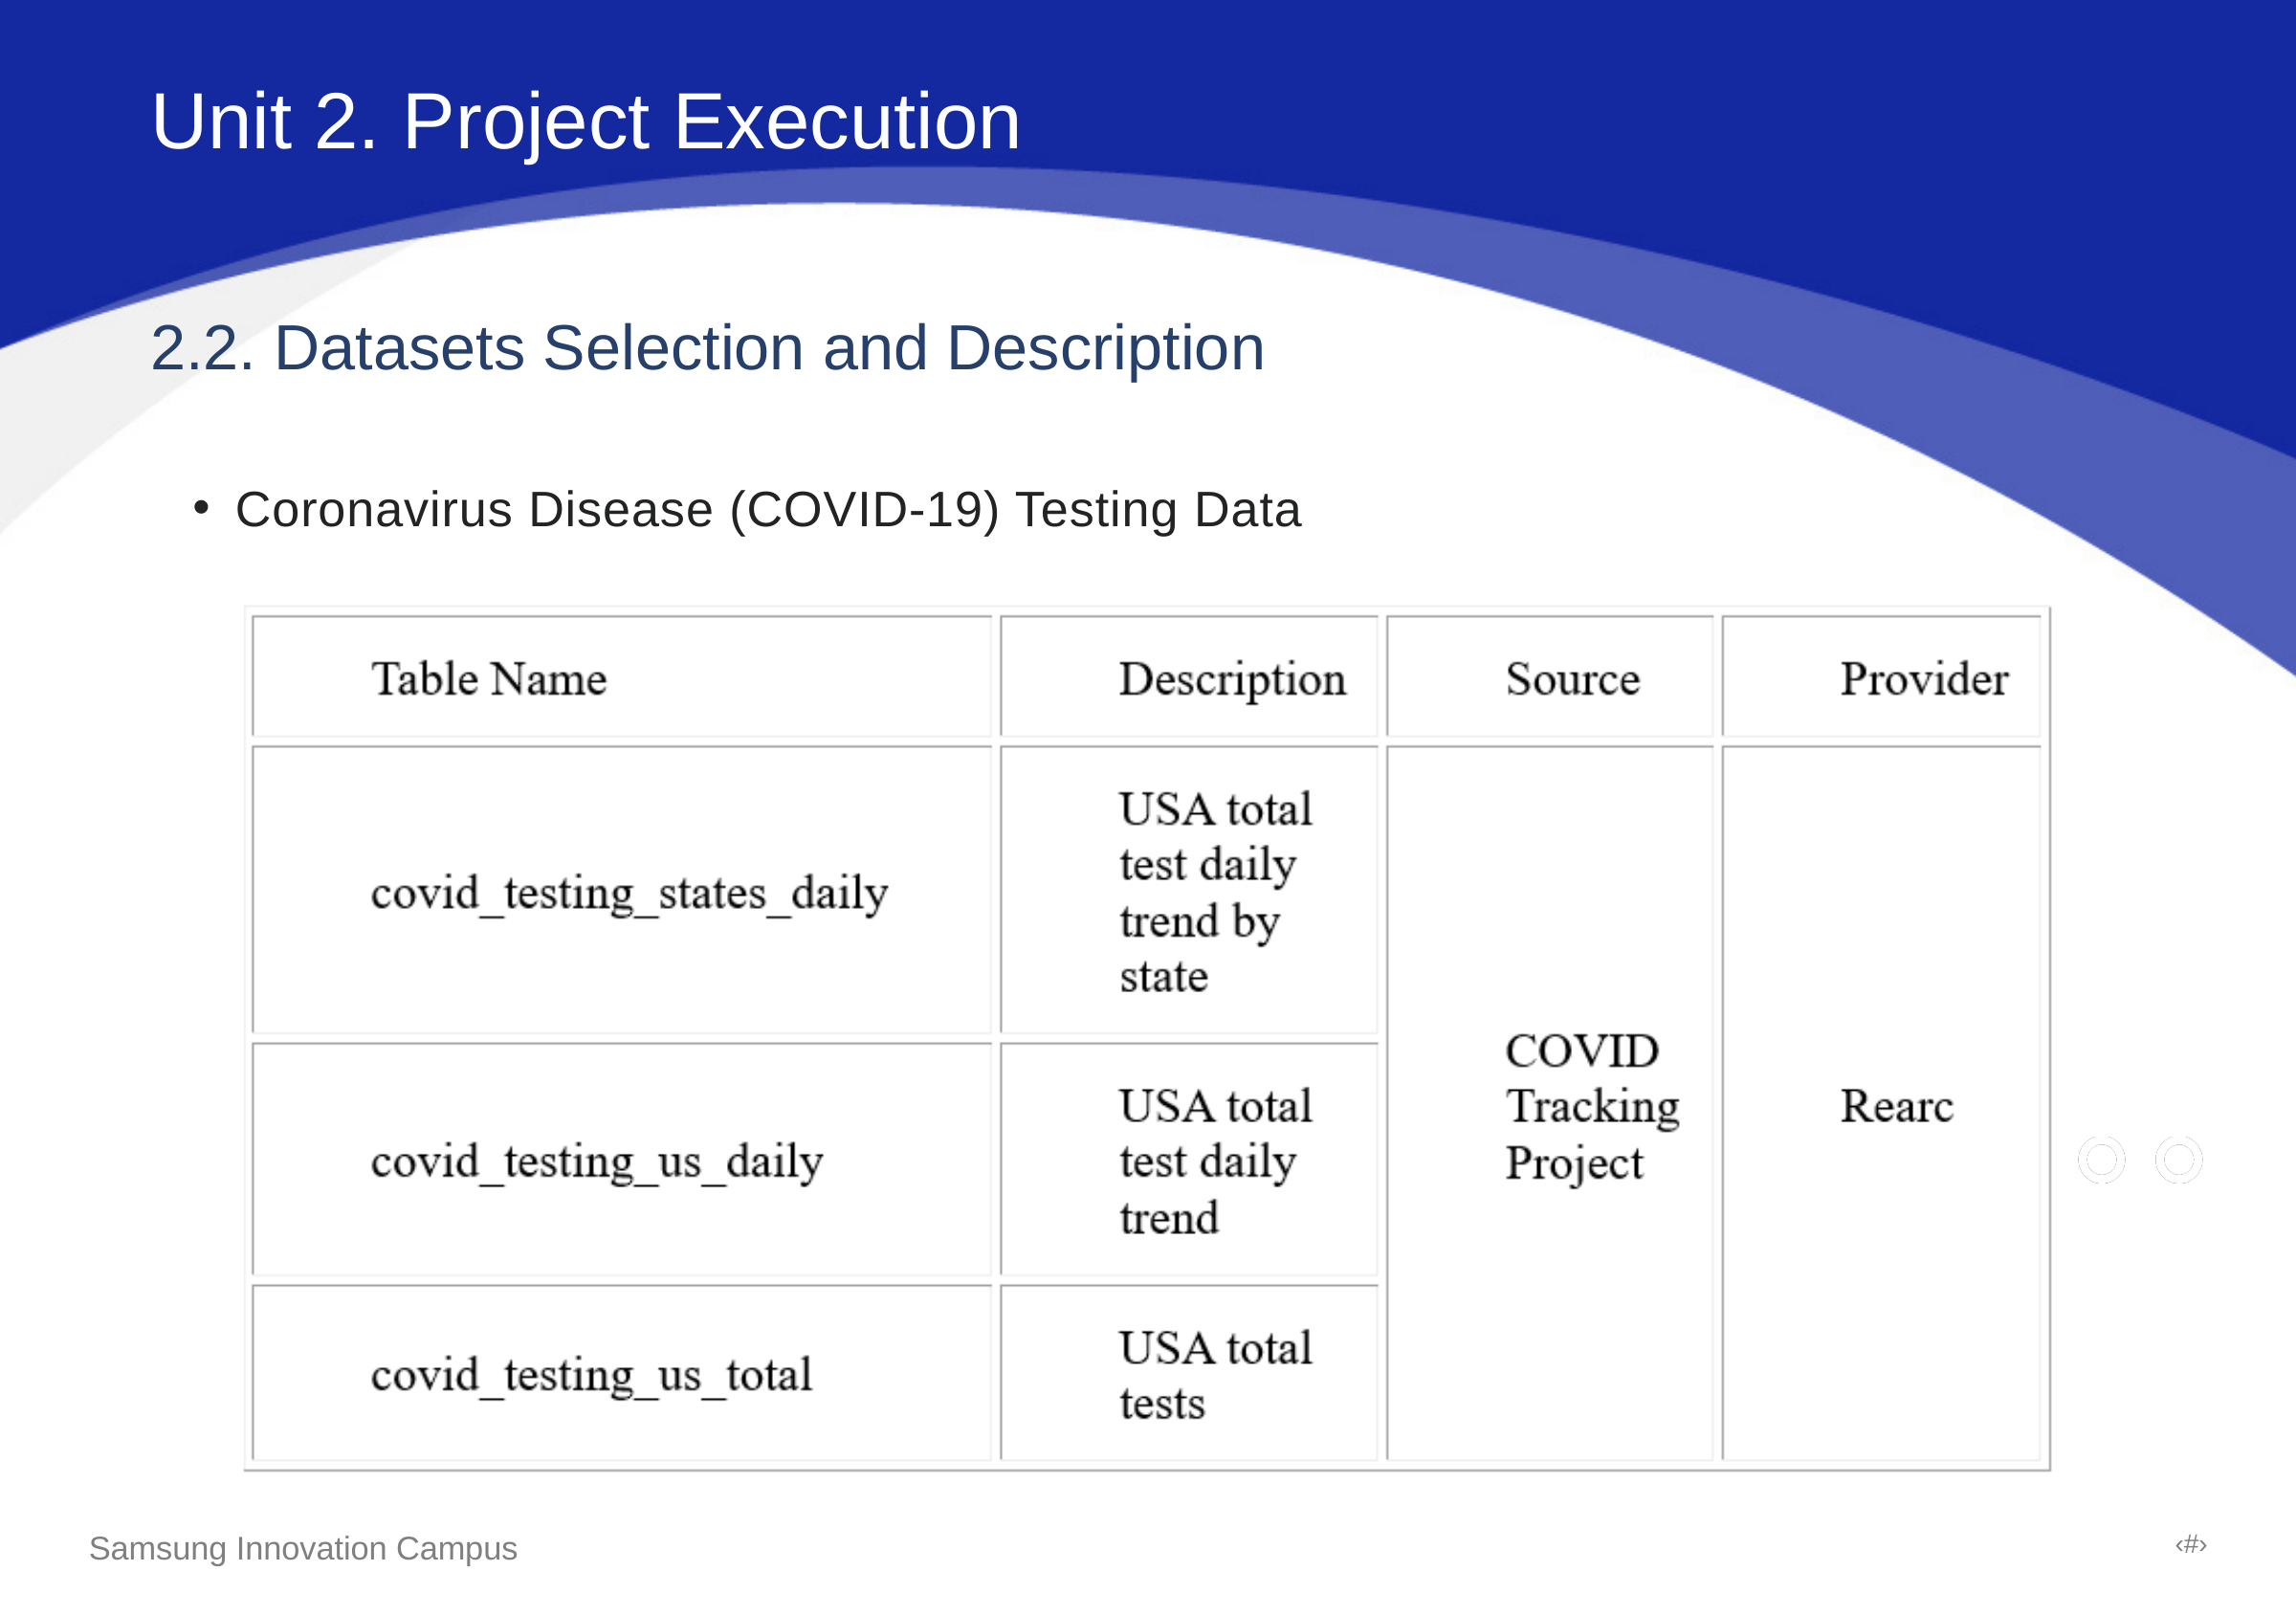

Unit 2. Project Execution
2.2. Datasets Selection and Description
Coronavirus Disease (COVID-19) Testing Data

‹#›
Samsung Innovation Campus